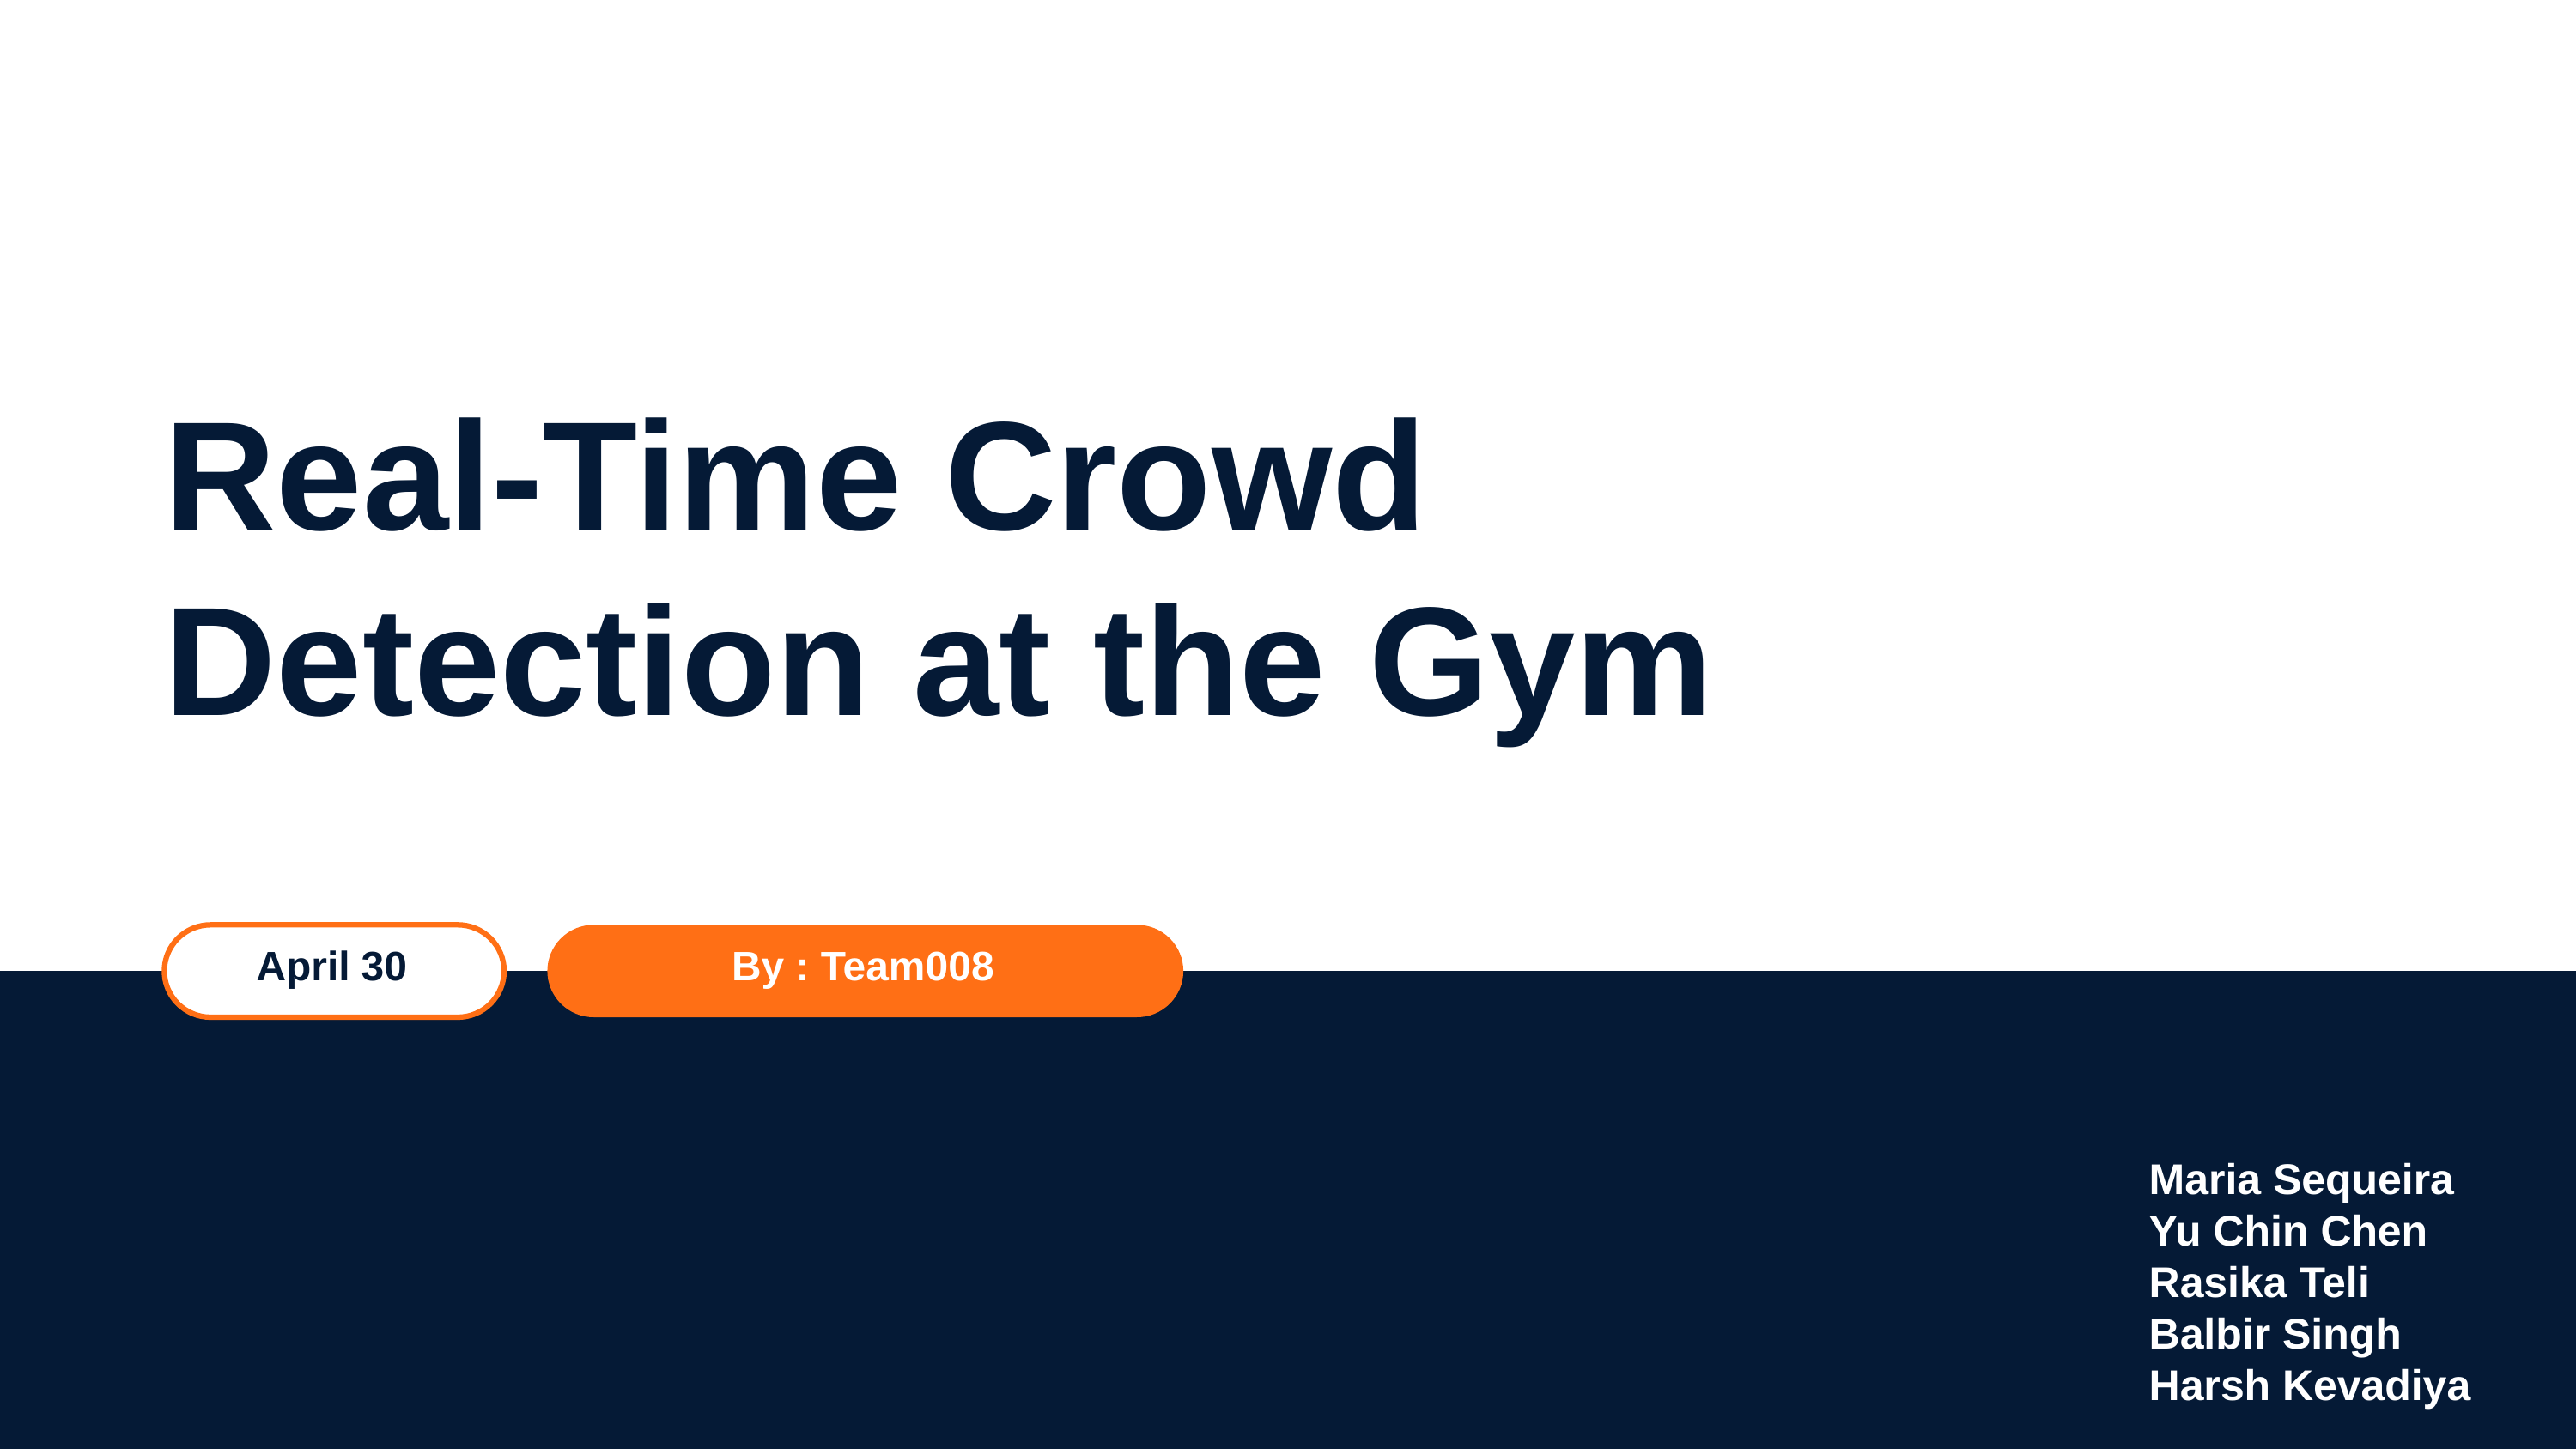

Real-Time Crowd Detection at the Gym

April 30
By : Team008

Maria Sequeira
Yu Chin Chen
Rasika Teli
Balbir Singh
Harsh Kevadiya